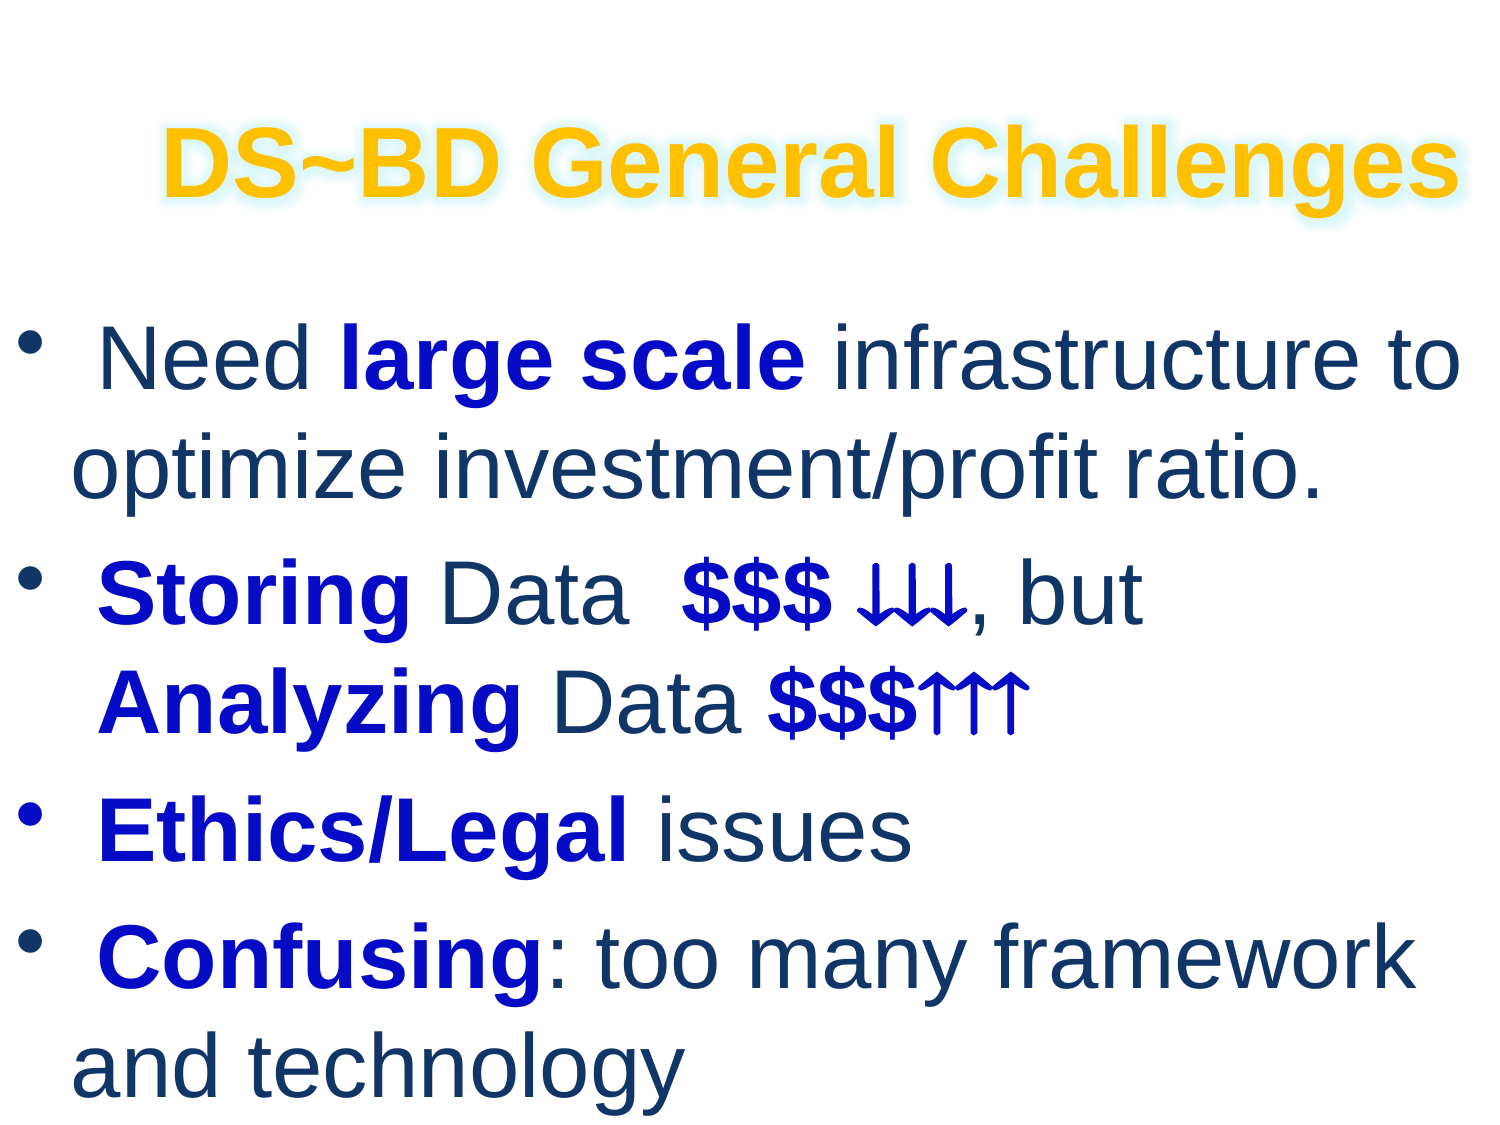

DS~BD General Challenges
 Need large scale infrastructure to optimize investment/profit ratio.
 Storing Data  $$$ ↓↓↓, but
 Analyzing Data $$$↑↑↑
 Ethics/Legal issues
 Confusing: too many framework and technology